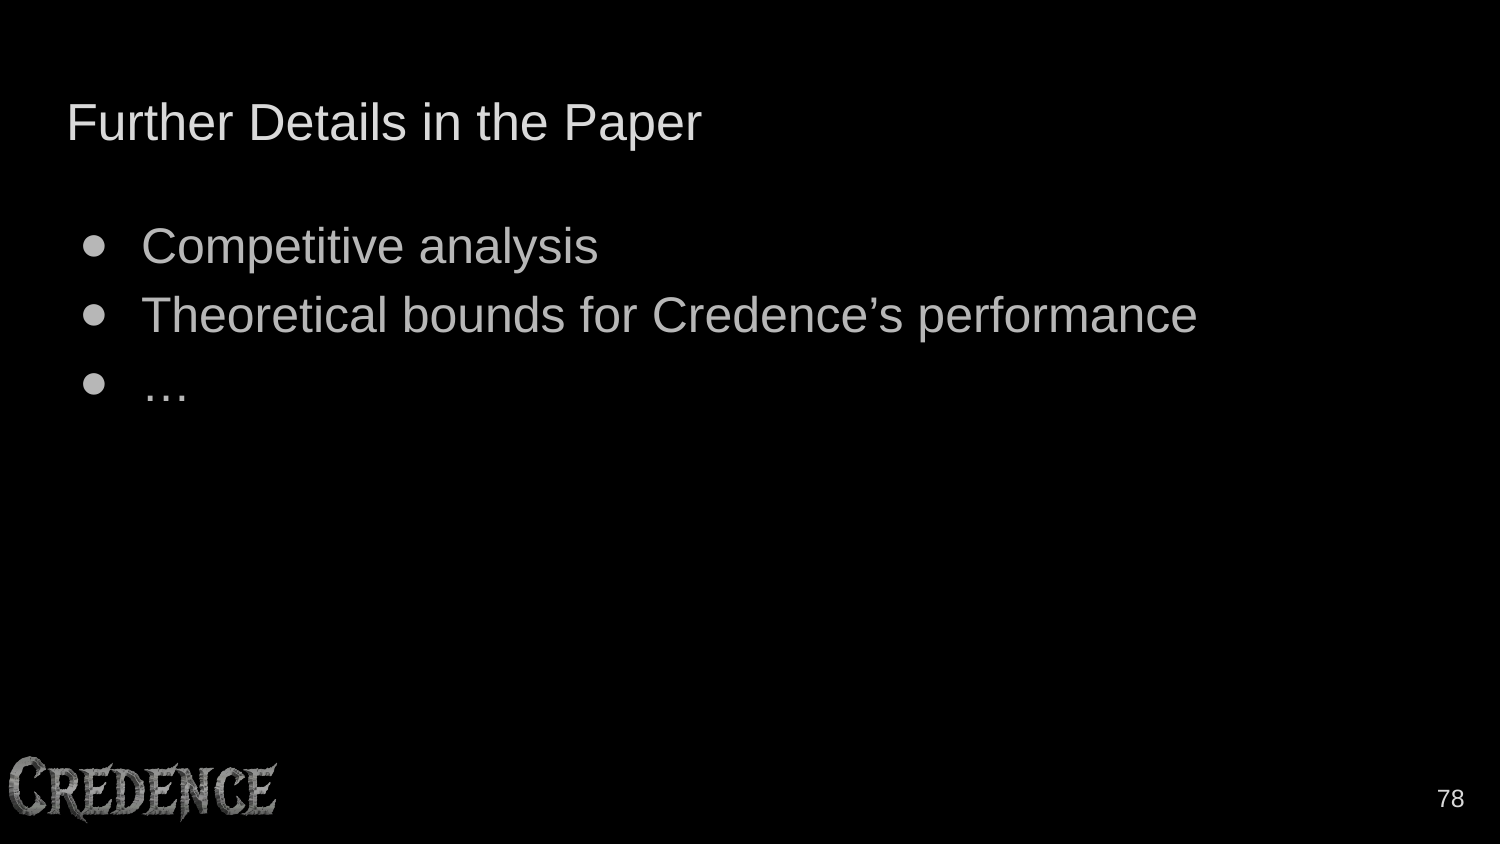

# Further Details in the Paper
Competitive analysis
Theoretical bounds for Credence’s performance
…
78